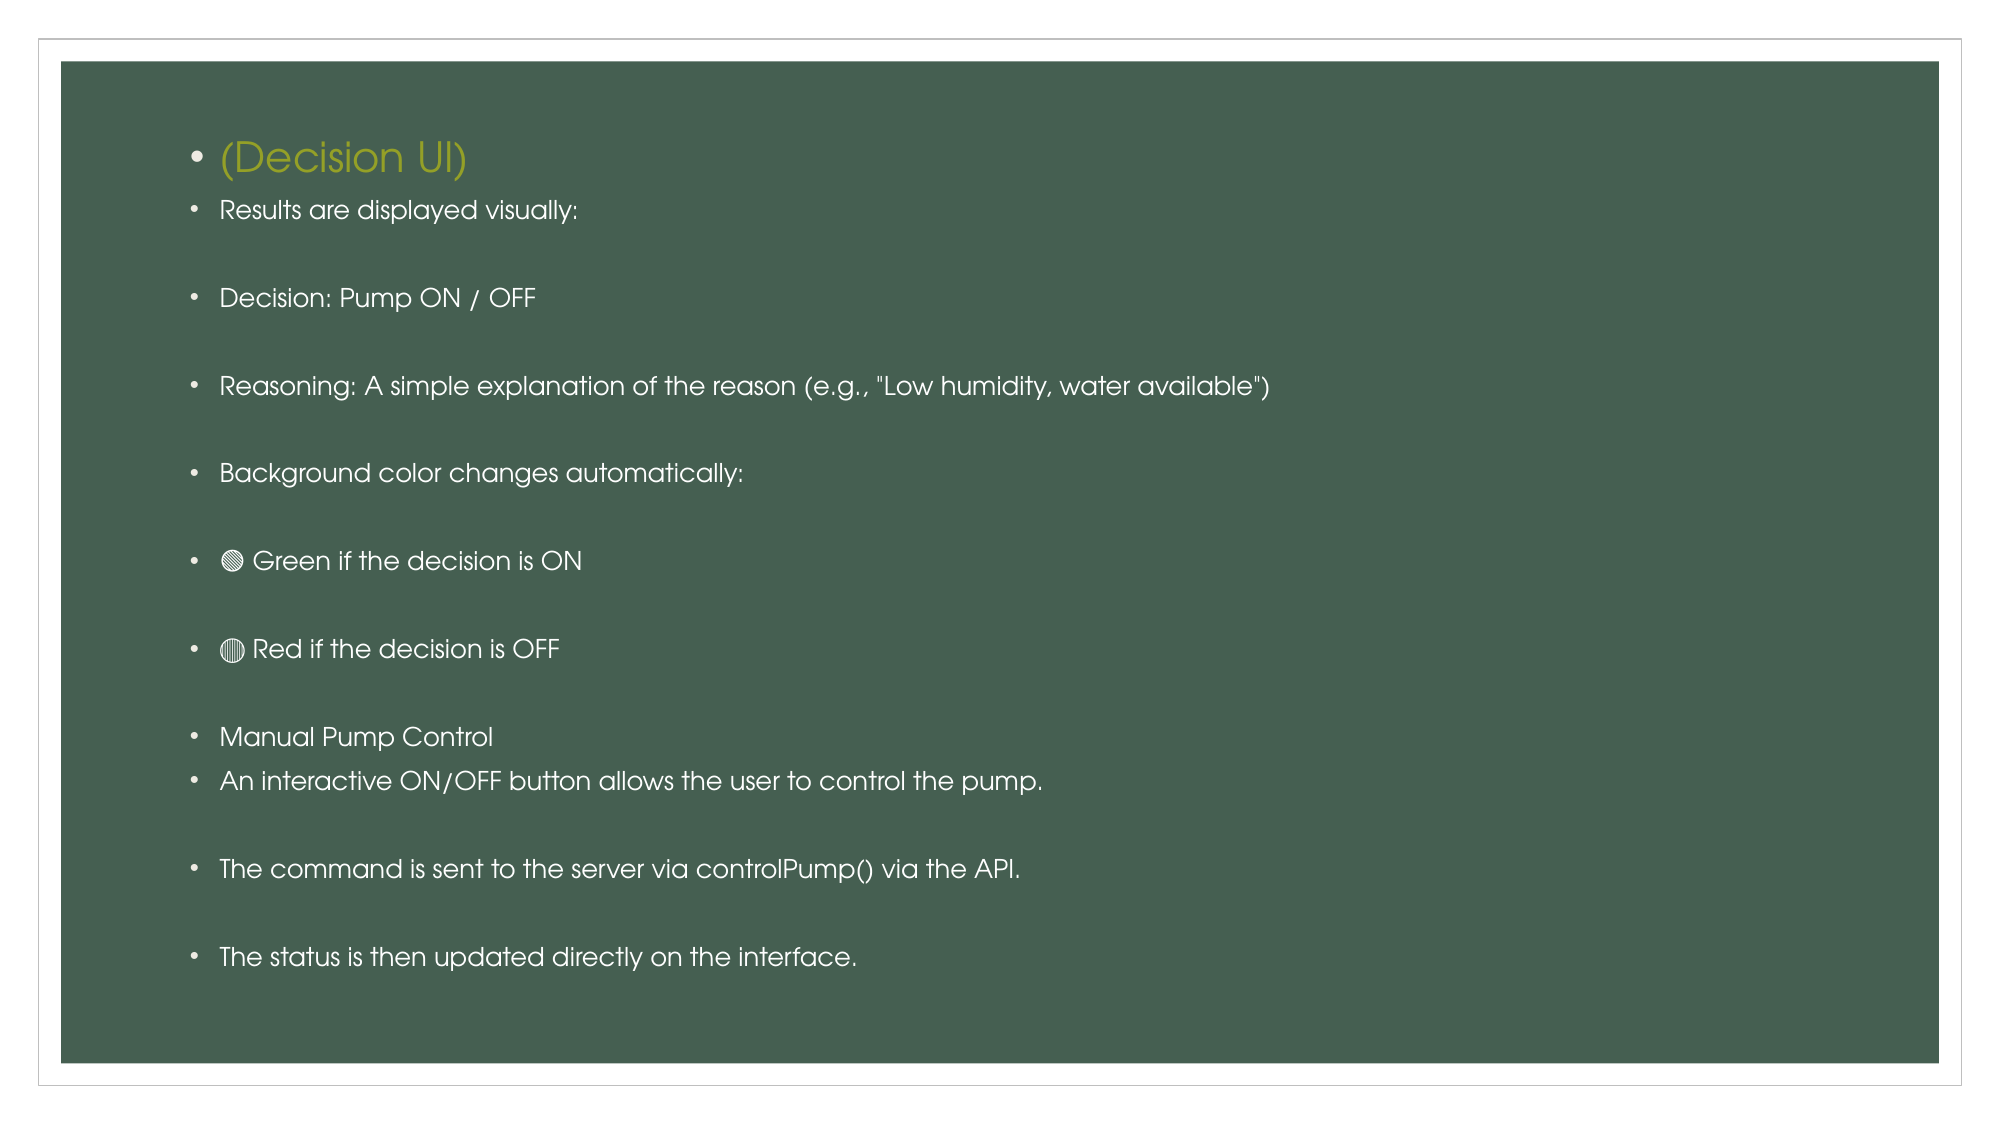

(Decision UI)
Results are displayed visually:

Decision: Pump ON / OFF

Reasoning: A simple explanation of the reason (e.g., "Low humidity, water available")

Background color changes automatically:

🟢 Green if the decision is ON

🔴 Red if the decision is OFF

Manual Pump Control
An interactive ON/OFF button allows the user to control the pump.

The command is sent to the server via controlPump() via the API.

The status is then updated directly on the interface.